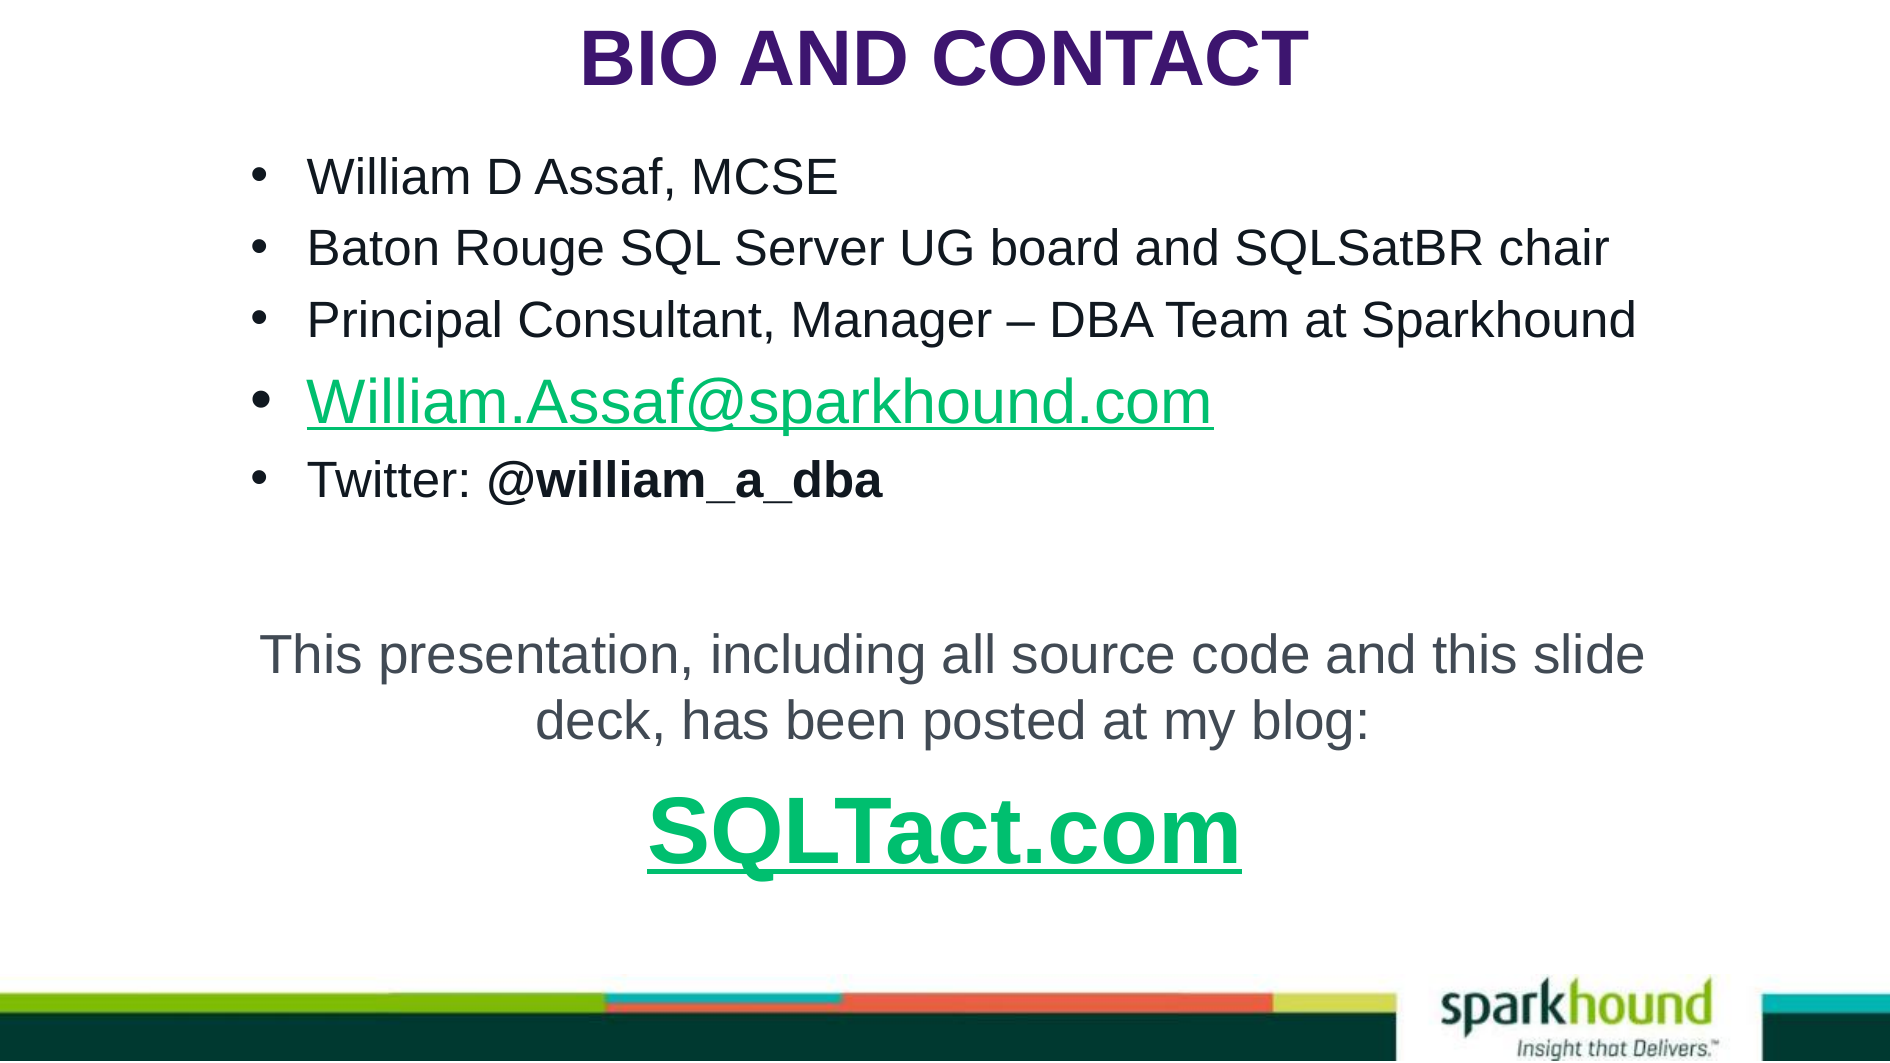

Bio and contact
William D Assaf, MCSE
Baton Rouge SQL Server UG board and SQLSatBR chair
Principal Consultant, Manager – DBA Team at Sparkhound
William.Assaf@sparkhound.com
Twitter: @william_a_dba

This presentation, including all source code and this slide deck, has been posted at my blog:
SQLTact.com